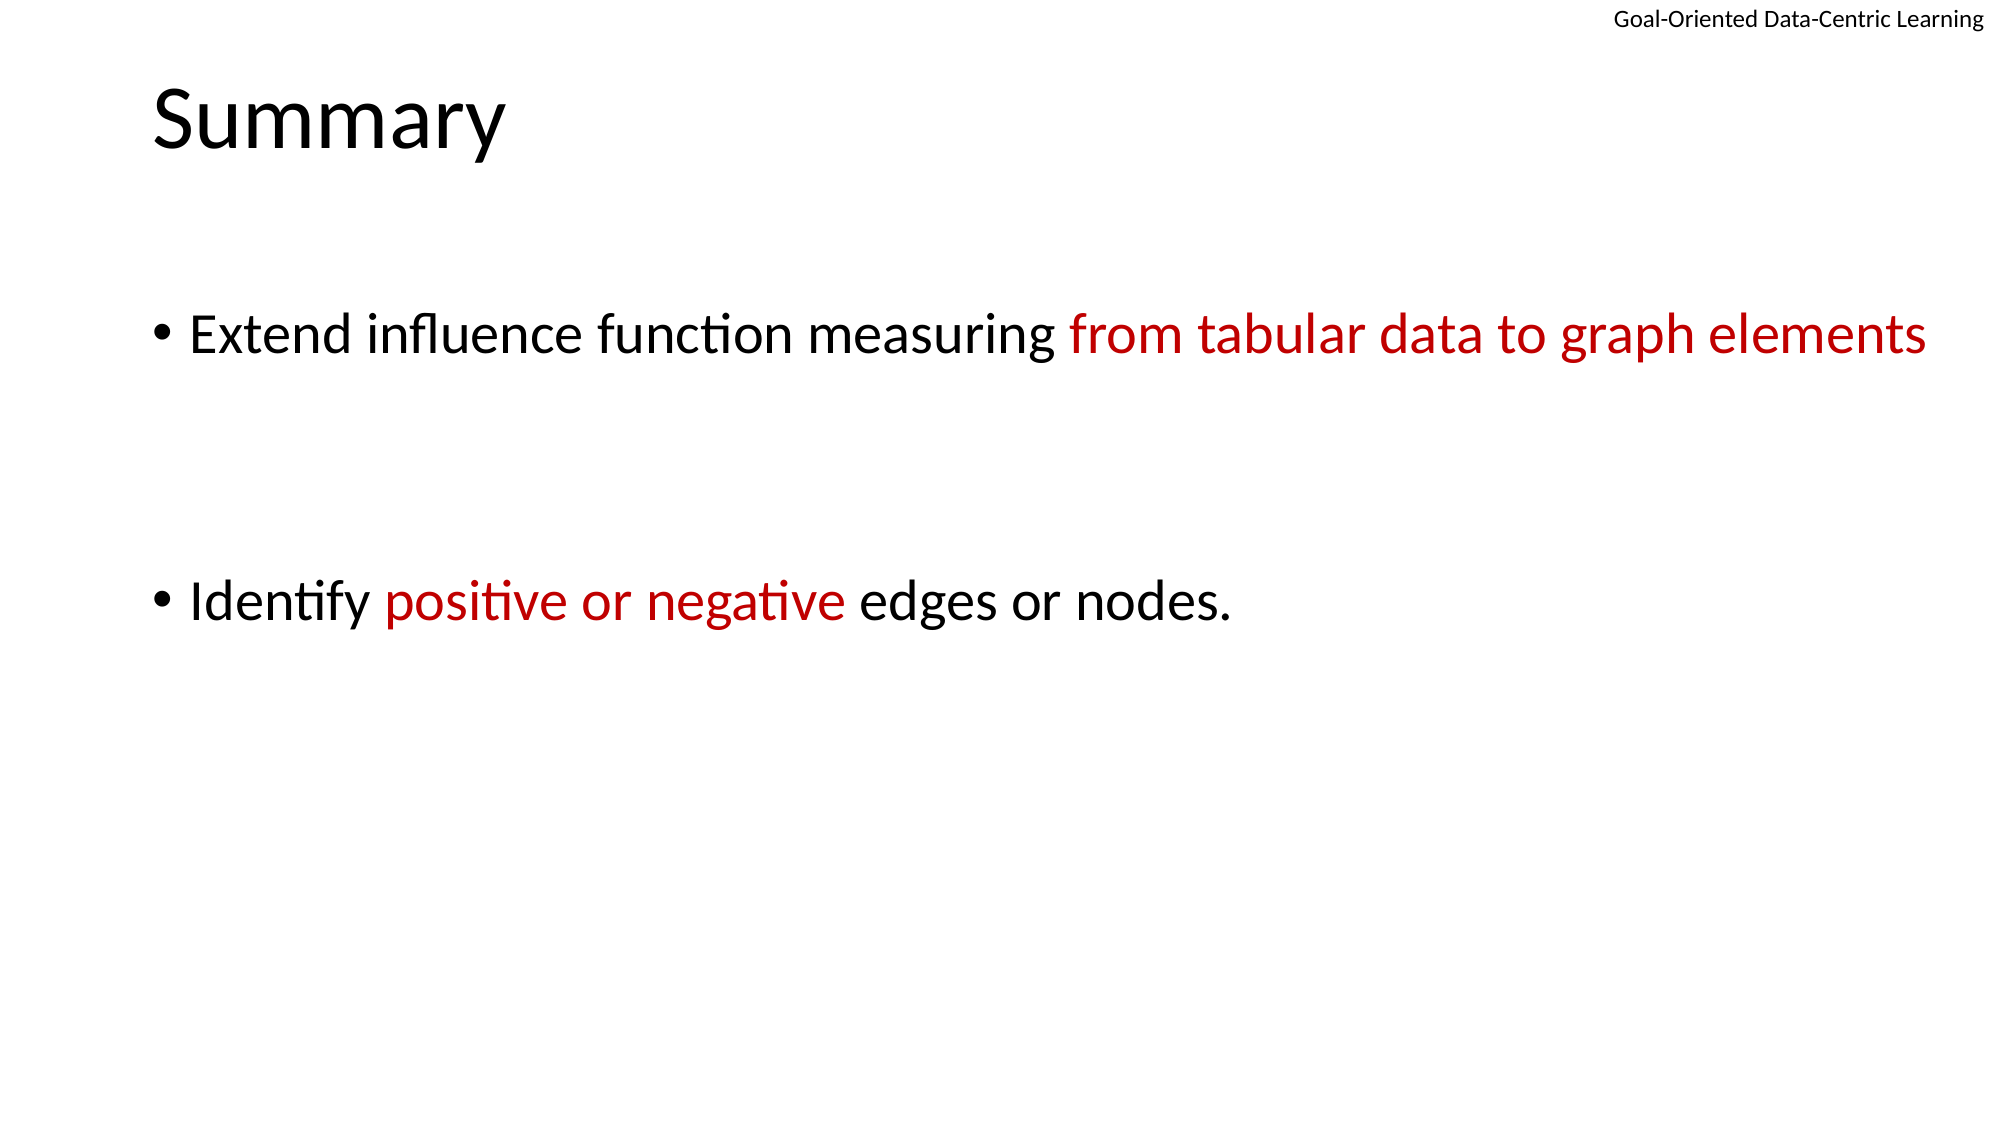

# Summary

Extend influence function measuring from tabular data to graph elements

Identify positive or negative edges or nodes.